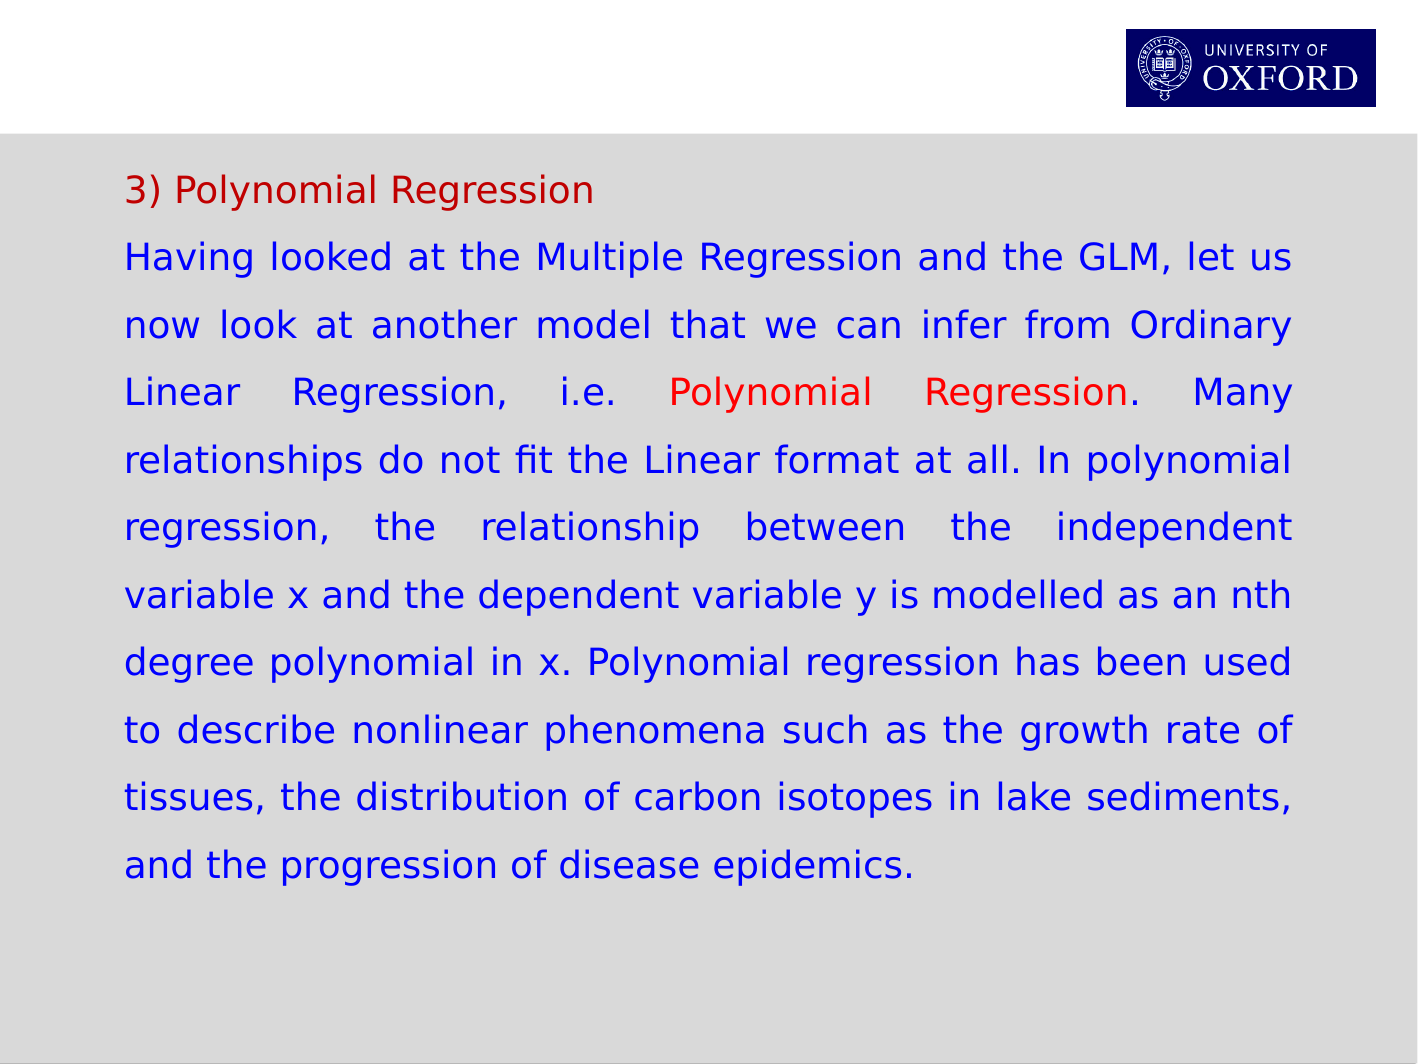

3) Polynomial Regression
Having looked at the Multiple Regression and the GLM, let us now look at another model that we can infer from Ordinary Linear Regression, i.e. Polynomial Regression. Many relationships do not fit the Linear format at all. In polynomial regression, the relationship between the independent variable x and the dependent variable y is modelled as an nth degree polynomial in x. Polynomial regression has been used to describe nonlinear phenomena such as the growth rate of tissues, the distribution of carbon isotopes in lake sediments, and the progression of disease epidemics.